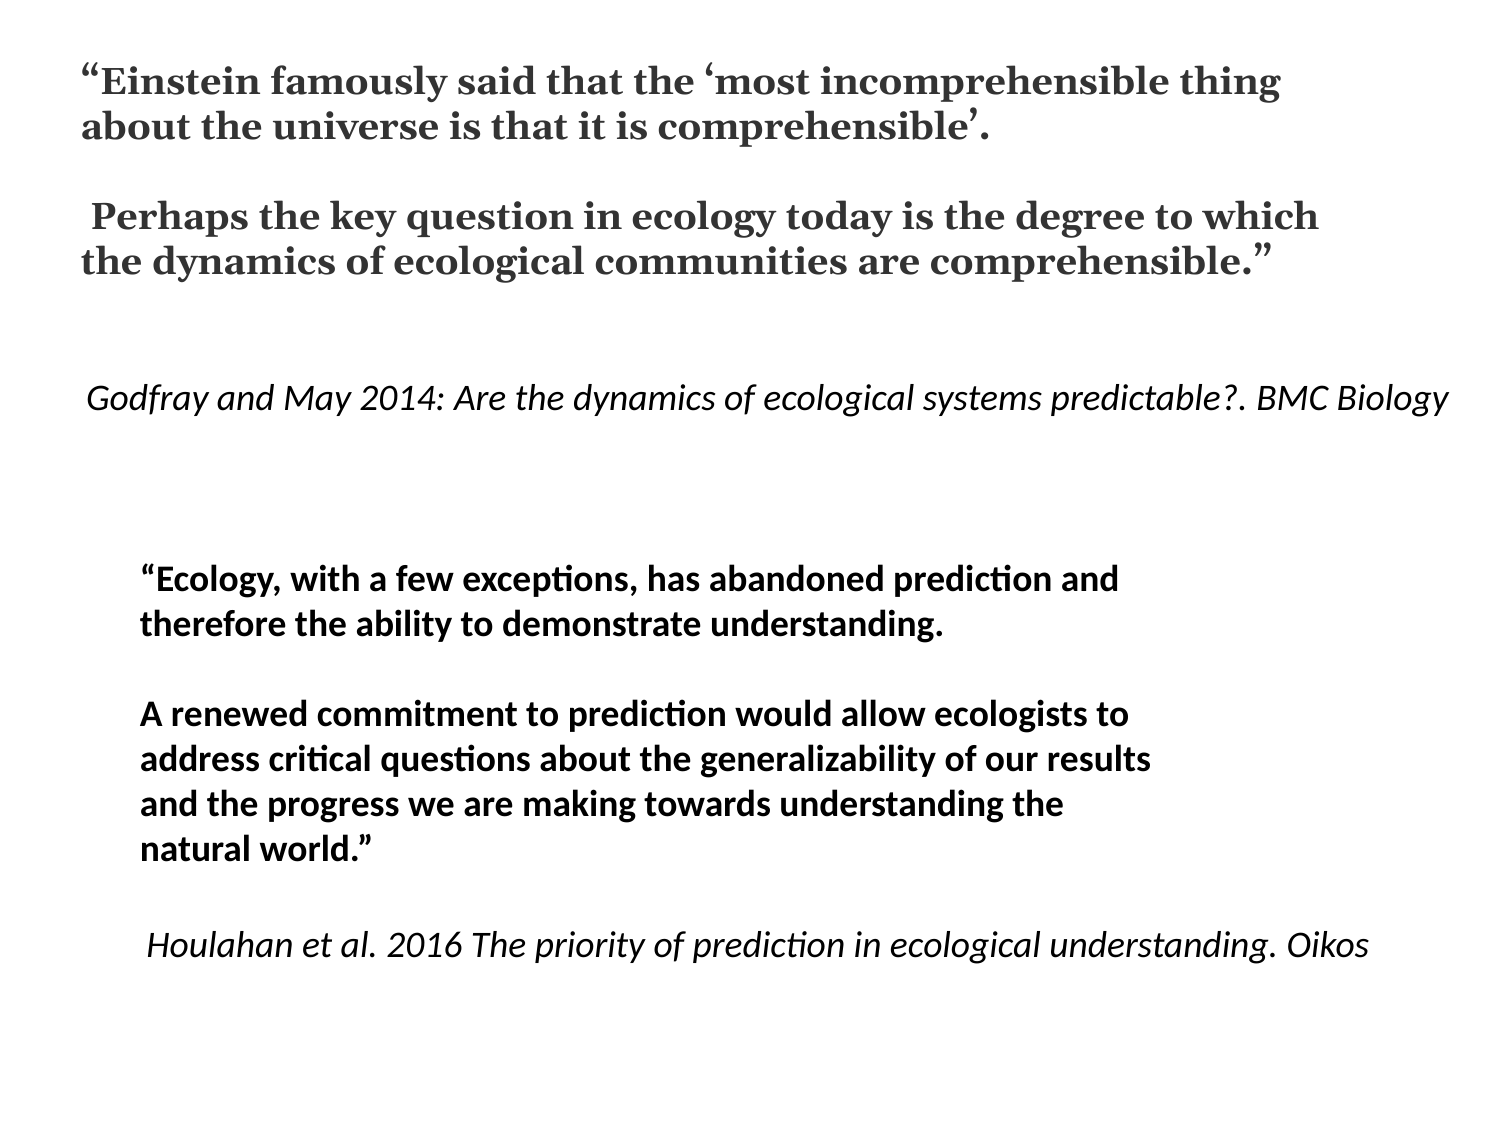

“Einstein famously said that the ‘most incomprehensible thing about the universe is that it is comprehensible’.

 Perhaps the key question in ecology today is the degree to which the dynamics of ecological communities are comprehensible.”
Godfray and May 2014: Are the dynamics of ecological systems predictable?. BMC Biology
“Ecology, with a few exceptions, has abandoned prediction and therefore the ability to demonstrate understanding.

A renewed commitment to prediction would allow ecologists to address critical questions about the generalizability of our results and the progress we are making towards understanding the natural world.”
Houlahan et al. 2016 The priority of prediction in ecological understanding. Oikos